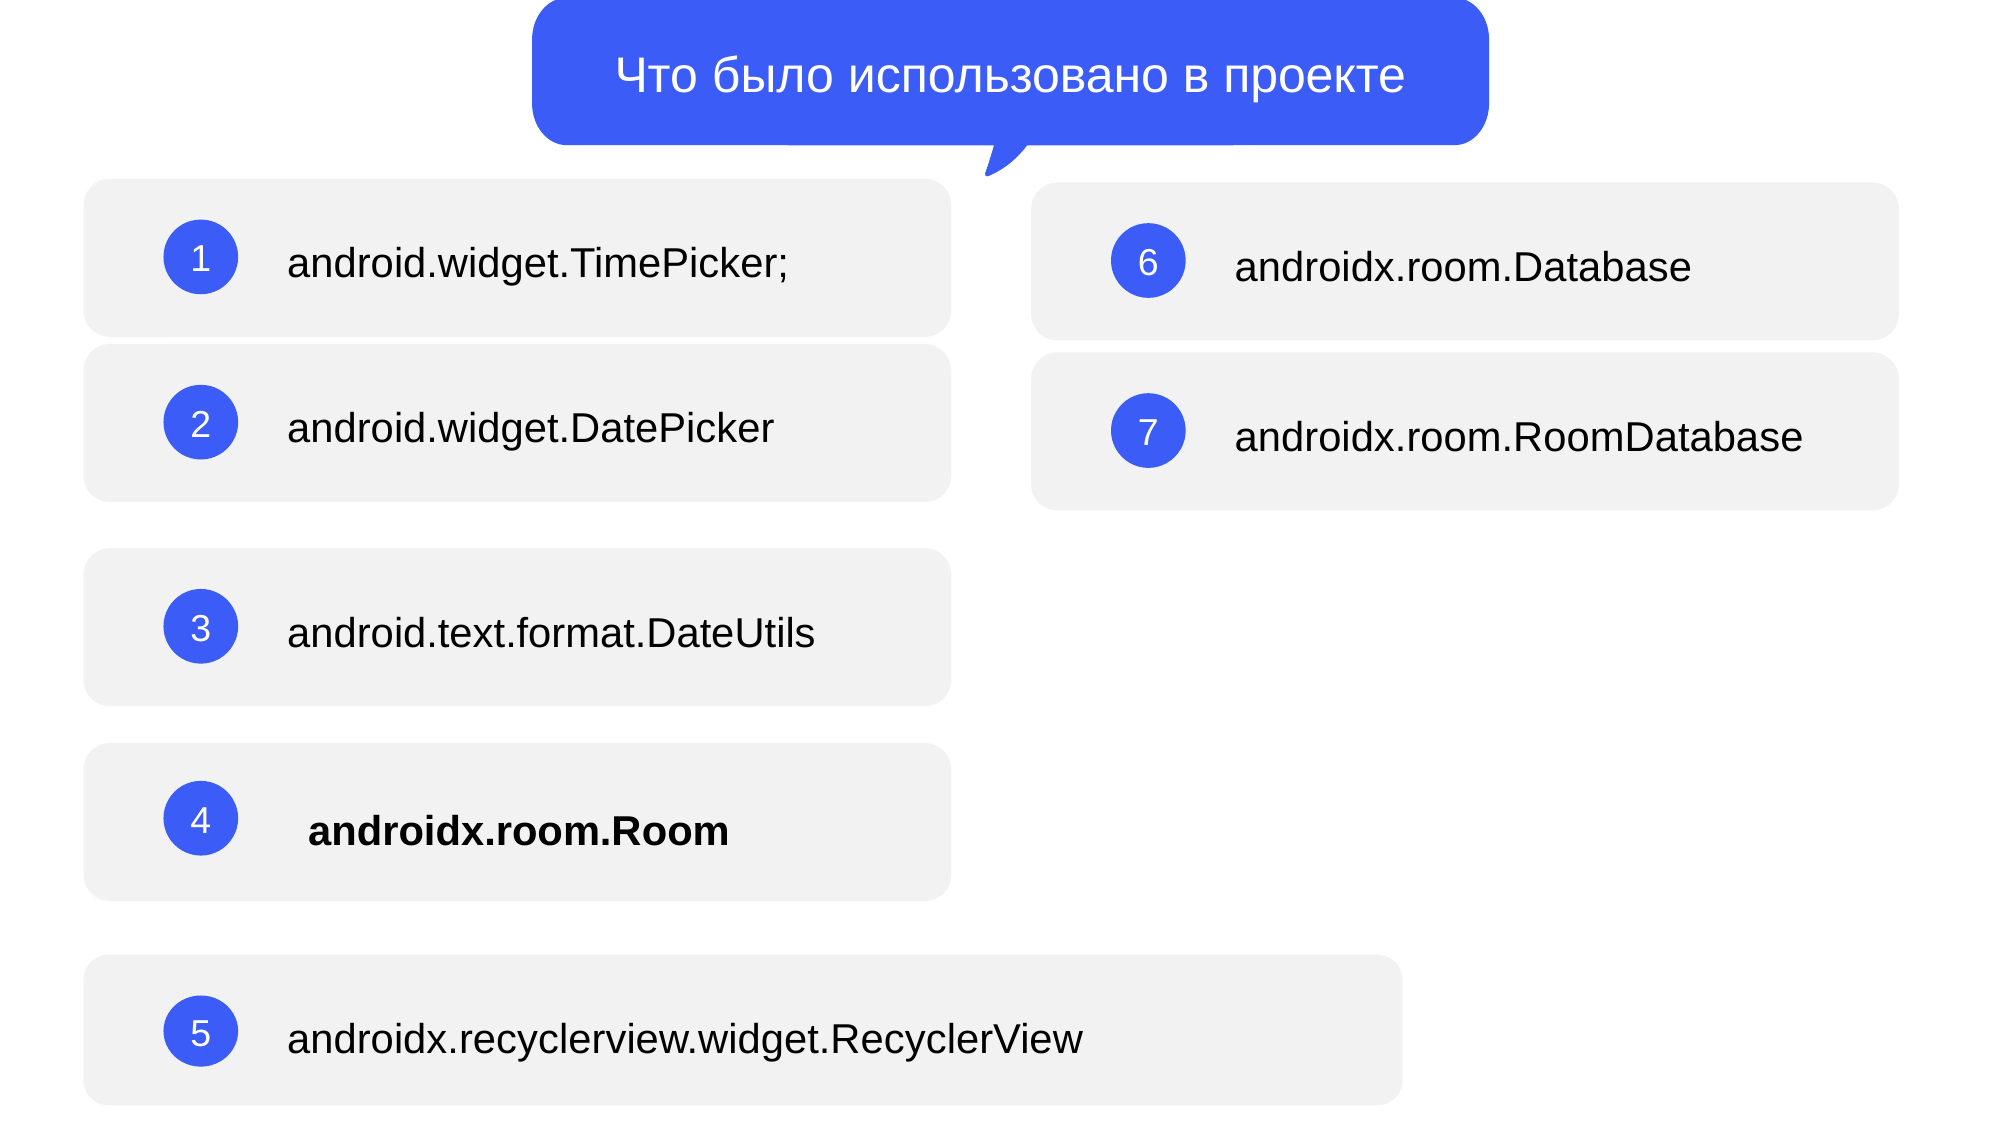

Что было использовано в проекте

1
6
android.widget.TimePicker;
androidx.room.Database

2
7
android.widget.DatePicker
androidx.room.RoomDatabase

3
android.text.format.DateUtils

4
androidx.room.Room

5
androidx.recyclerview.widget.RecyclerView